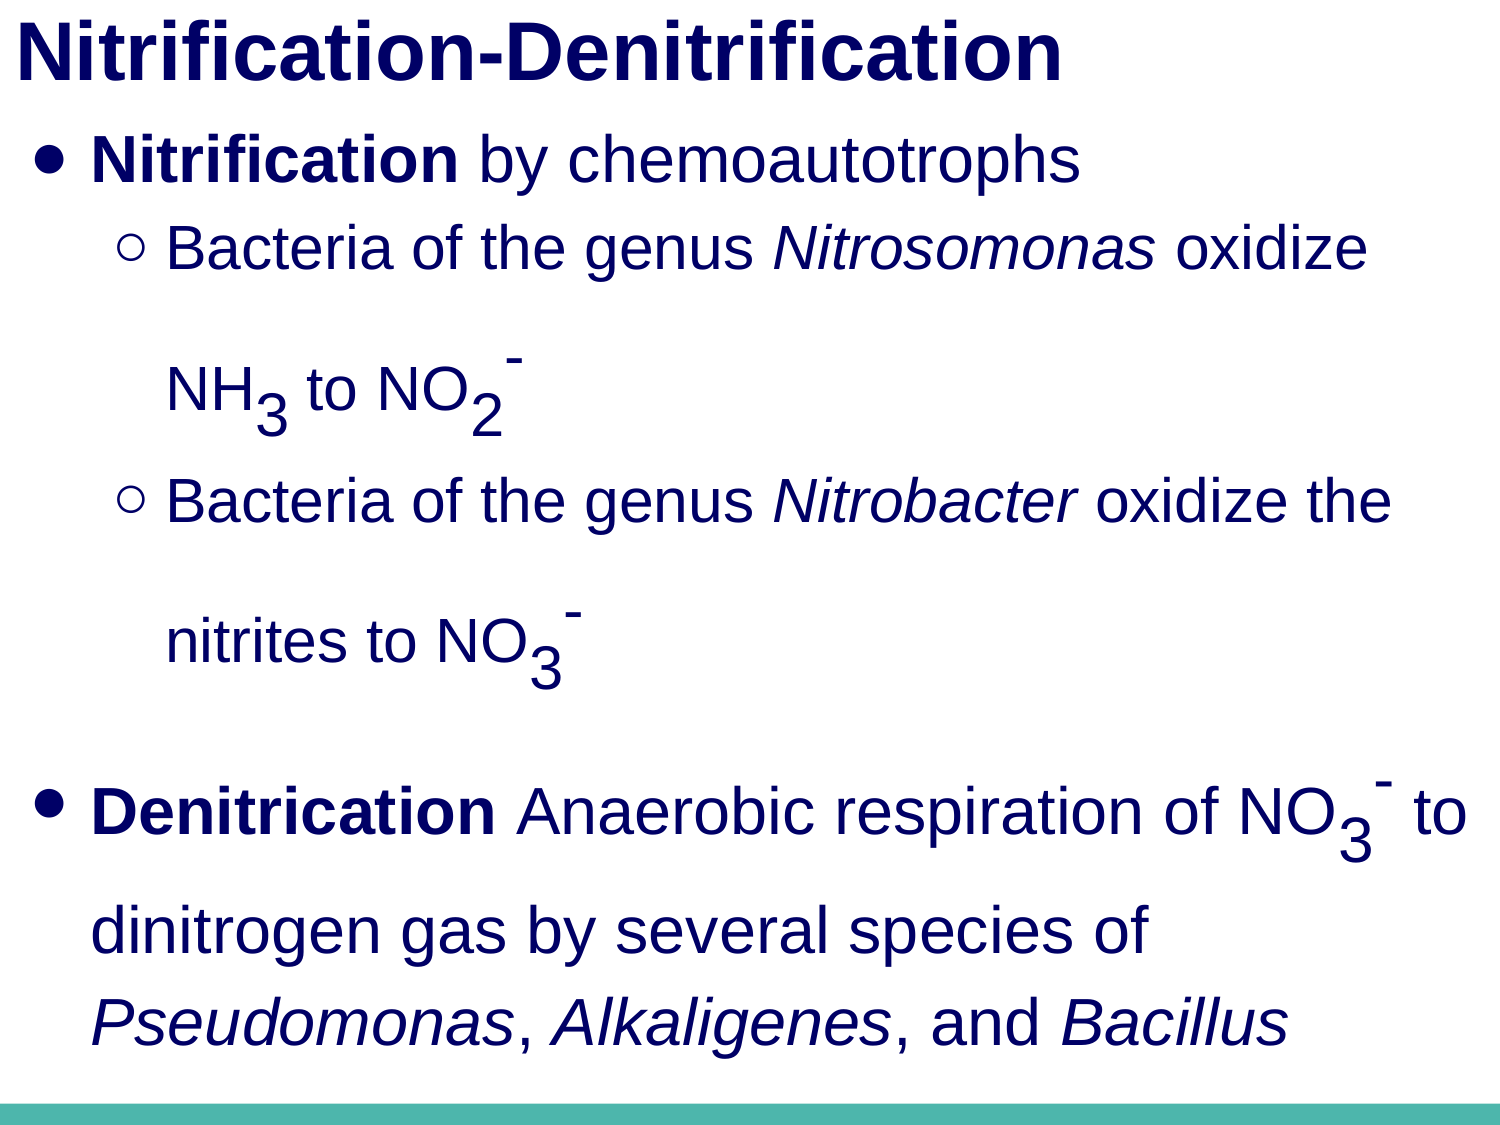

Nitrification-Denitrification
Nitrification by chemoautotrophs
Bacteria of the genus Nitrosomonas oxidize NH3 to NO2-
Bacteria of the genus Nitrobacter oxidize the nitrites to NO3-
Denitrication Anaerobic respiration of NO3- to dinitrogen gas by several species of Pseudomonas, Alkaligenes, and Bacillus